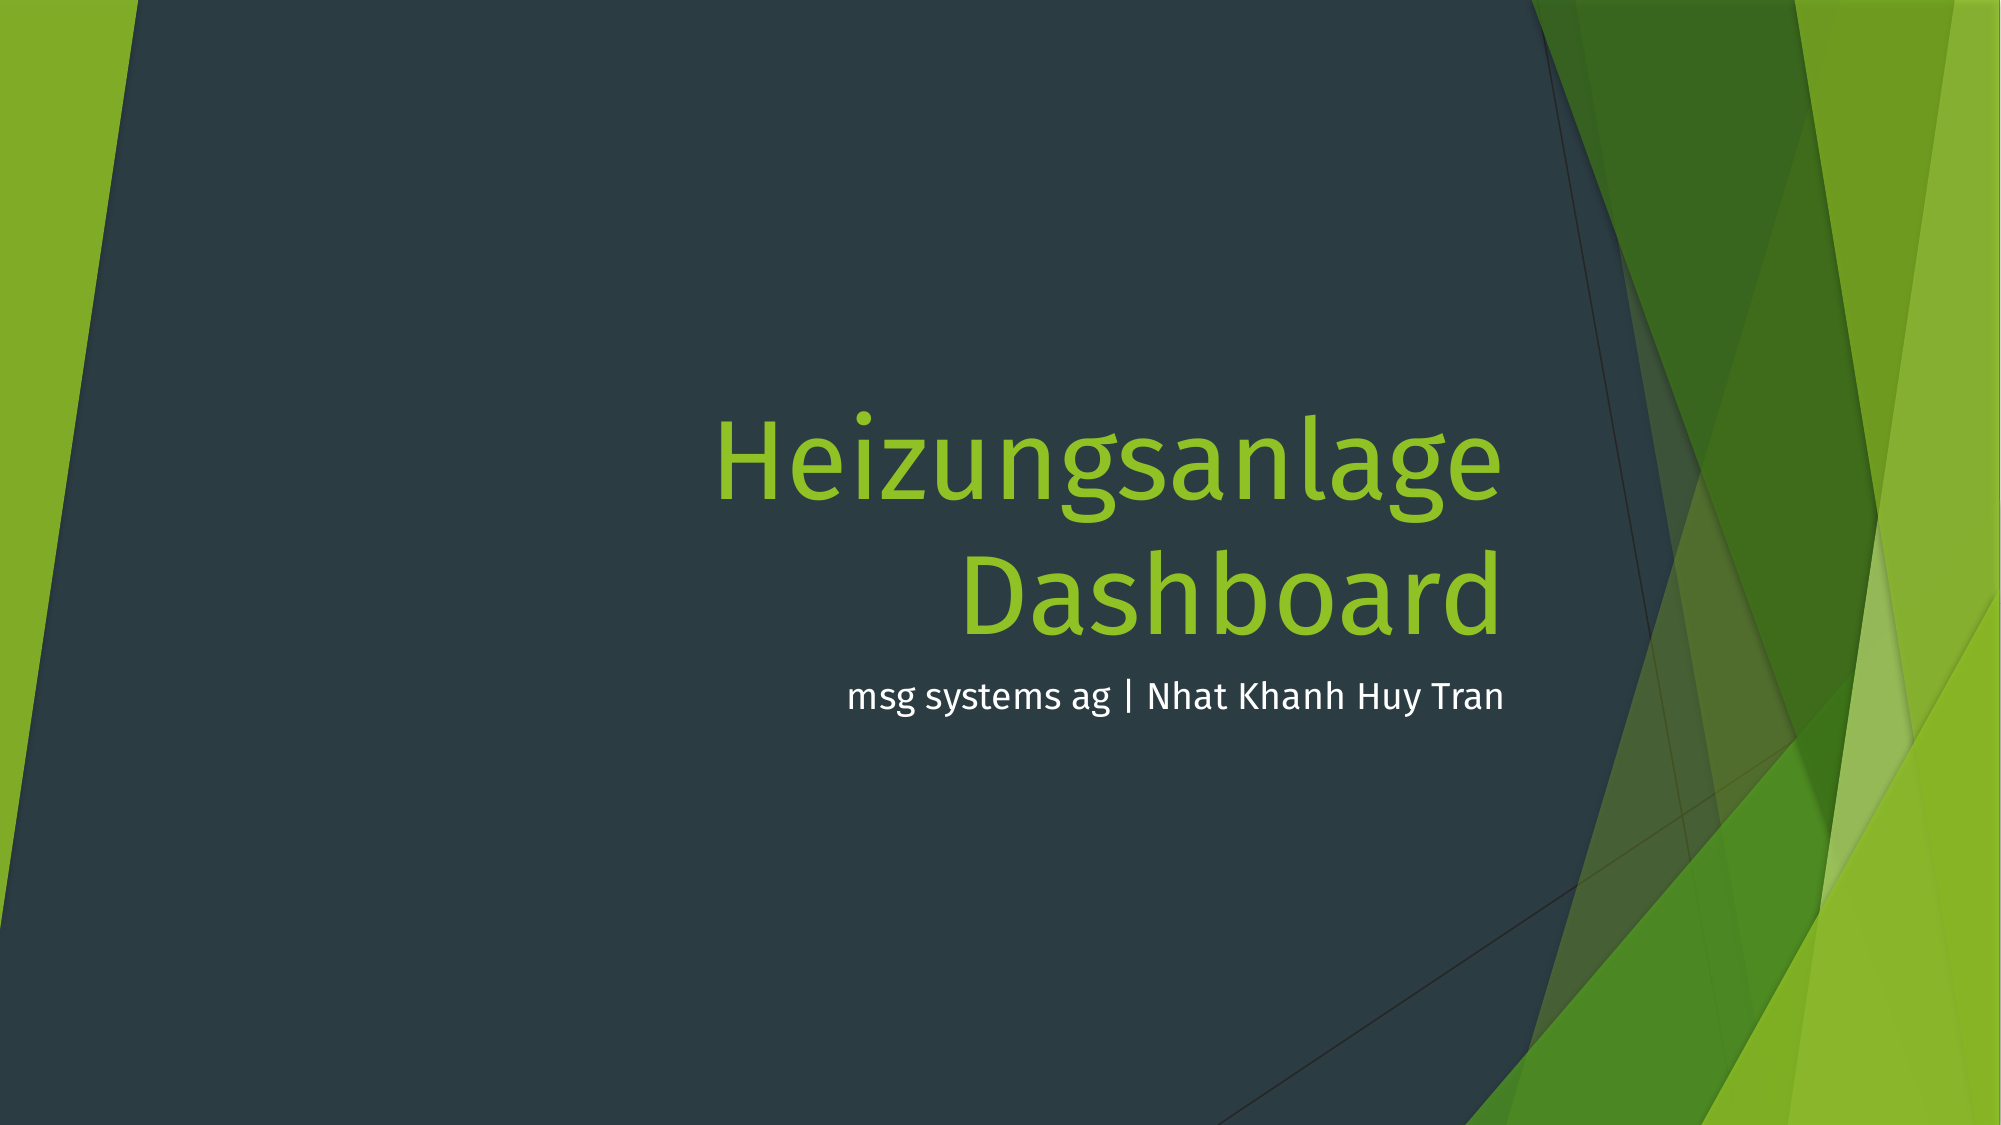

# Heizungsanlage Dashboard
 msg systems ag | Nhat Khanh Huy Tran